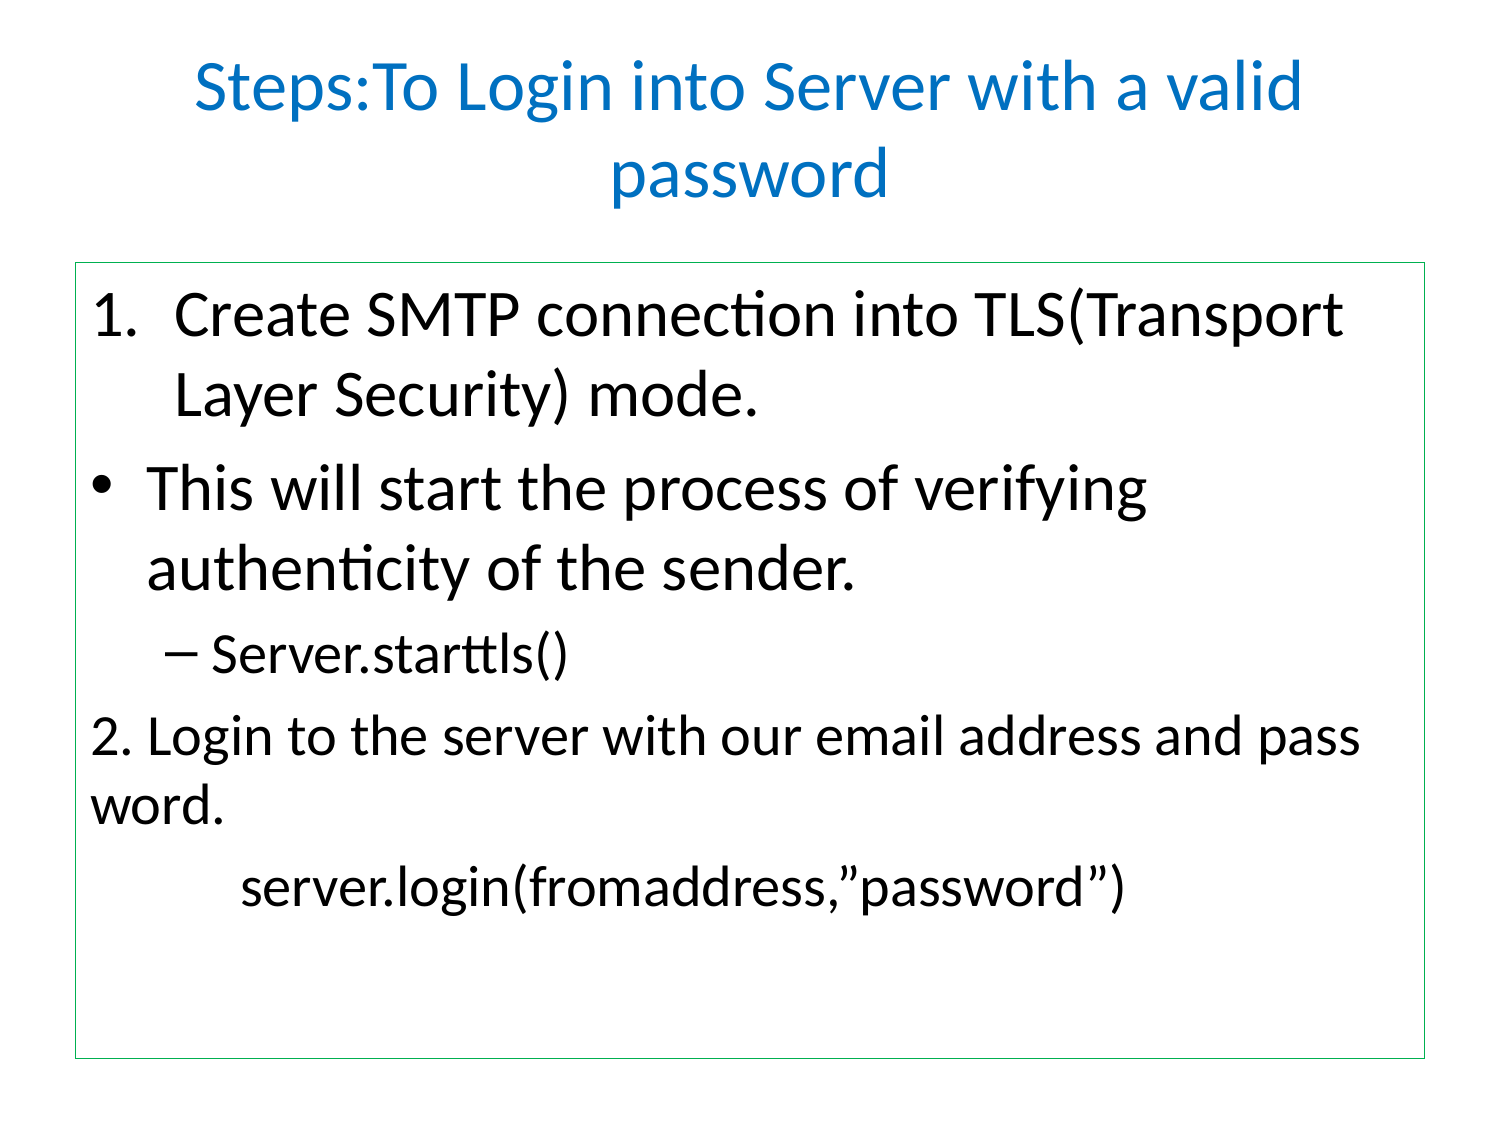

# Steps:To Login into Server with a valid password
Create SMTP connection into TLS(Transport Layer Security) mode.
This will start the process of verifying authenticity of the sender.
Server.starttls()
2. Login to the server with our email address and pass word.
	server.login(fromaddress,”password”)